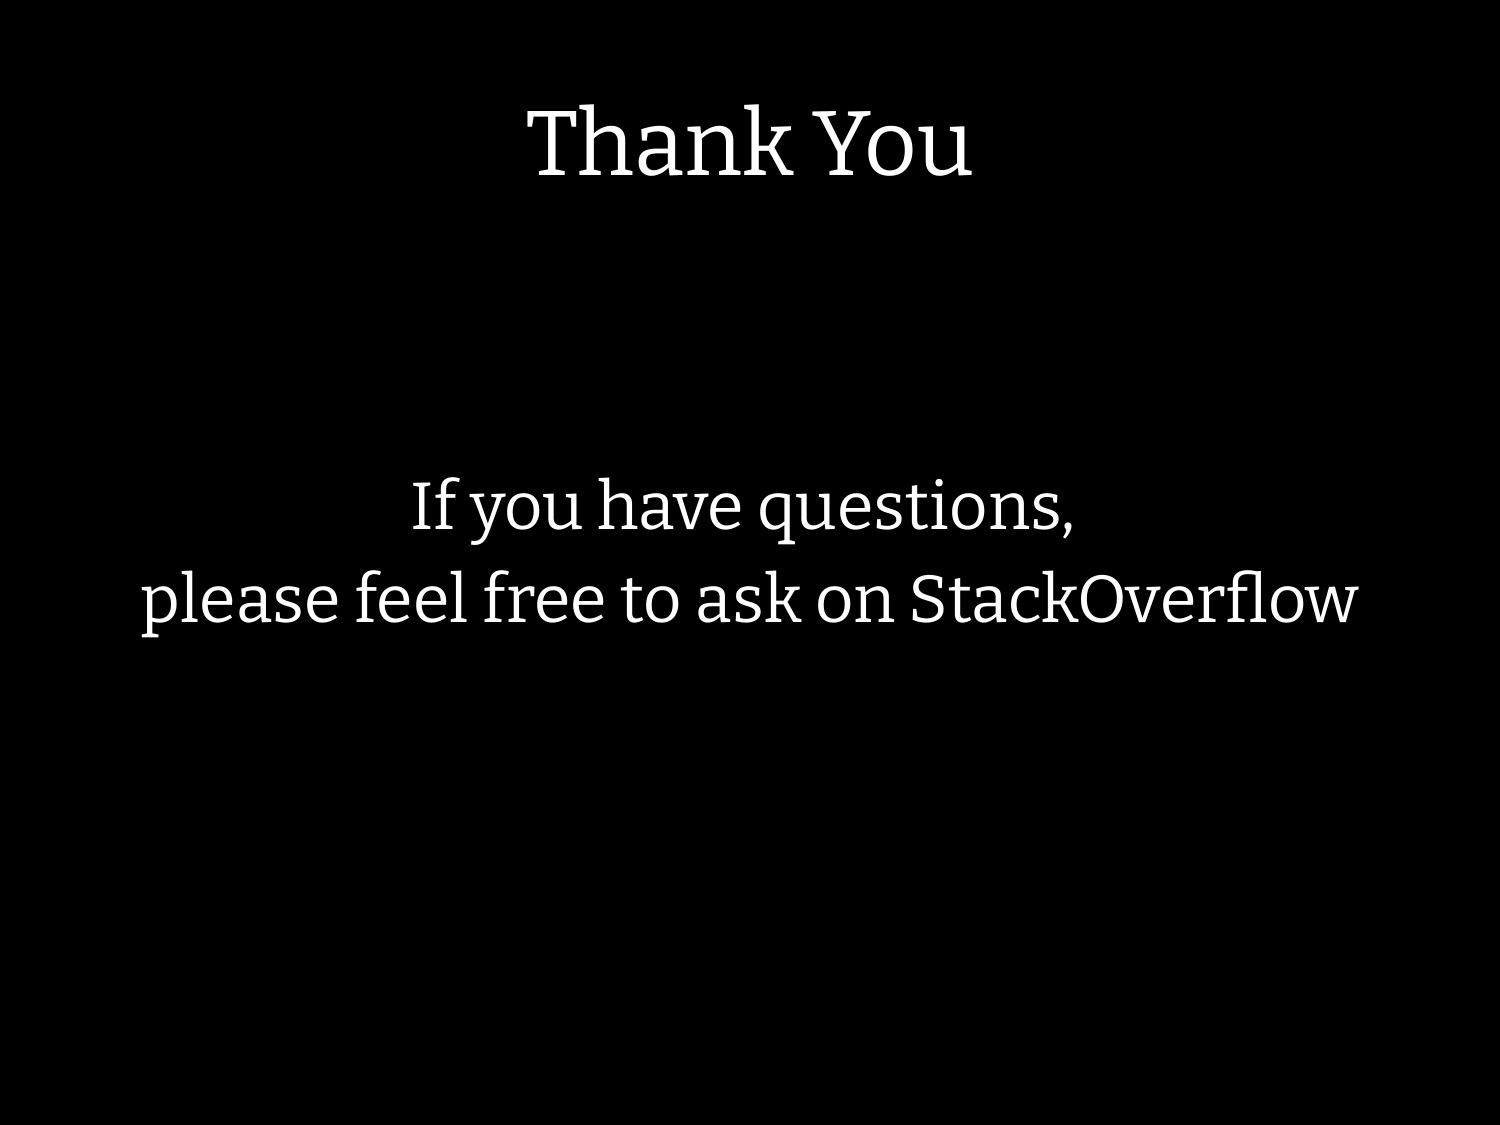

# Thank You
If you have questions,
please feel free to ask on StackOverflow